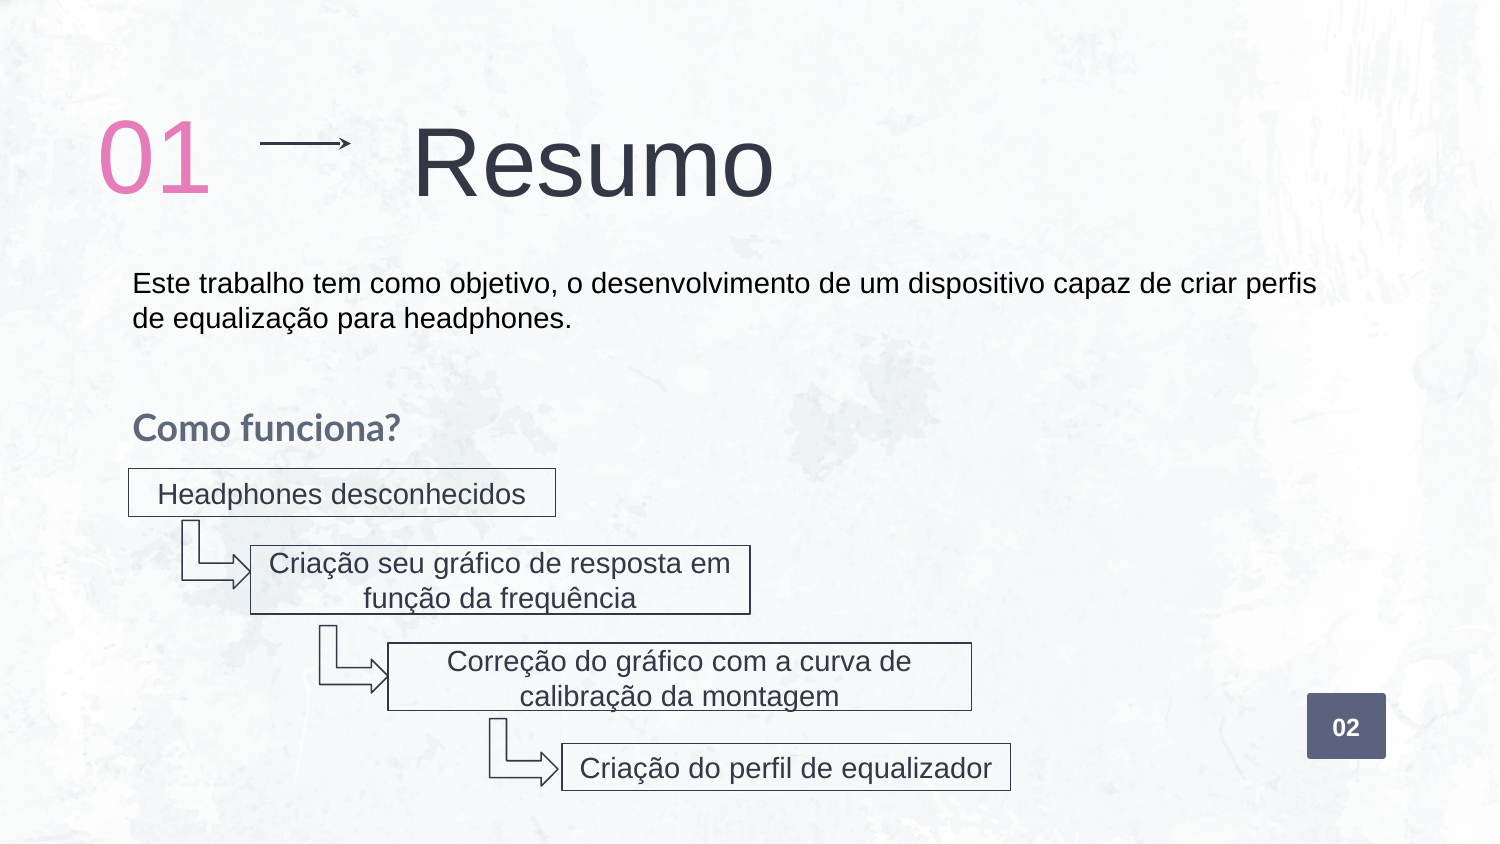

01
# Resumo
Este trabalho tem como objetivo, o desenvolvimento de um dispositivo capaz de criar perfis de equalização para headphones.
Como funciona?
Headphones desconhecidos

Criação seu gráfico de resposta em função da frequência

Correção do gráfico com a curva de calibração da montagem
02

Criação do perfil de equalizador